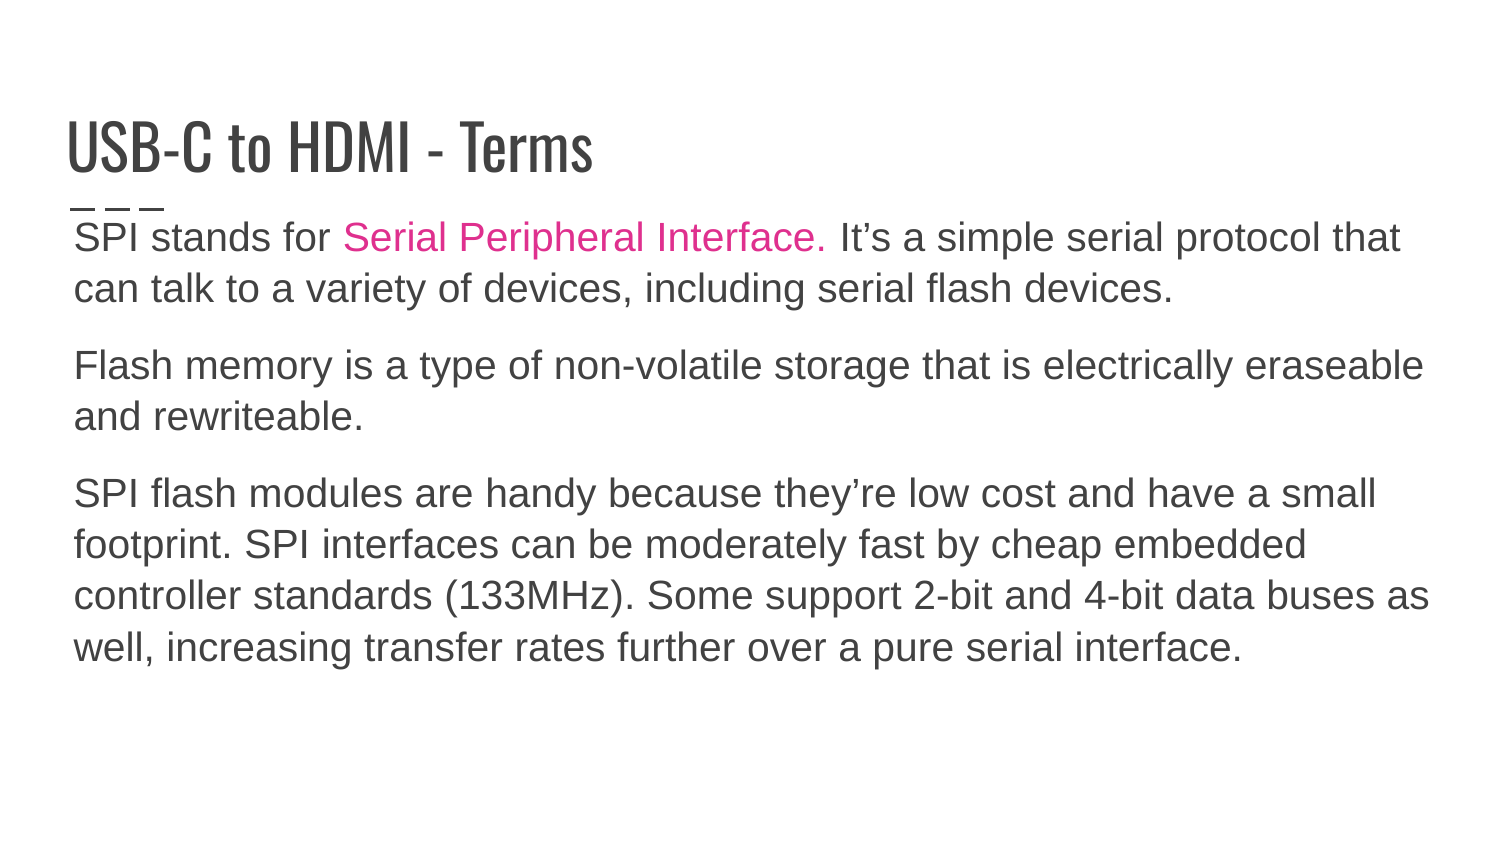

# USB-C to HDMI - Terms
SPI stands for Serial Peripheral Interface. It’s a simple serial protocol that can talk to a variety of devices, including serial flash devices.
Flash memory is a type of non-volatile storage that is electrically eraseable and rewriteable.
SPI flash modules are handy because they’re low cost and have a small footprint. SPI interfaces can be moderately fast by cheap embedded controller standards (133MHz). Some support 2-bit and 4-bit data buses as well, increasing transfer rates further over a pure serial interface.